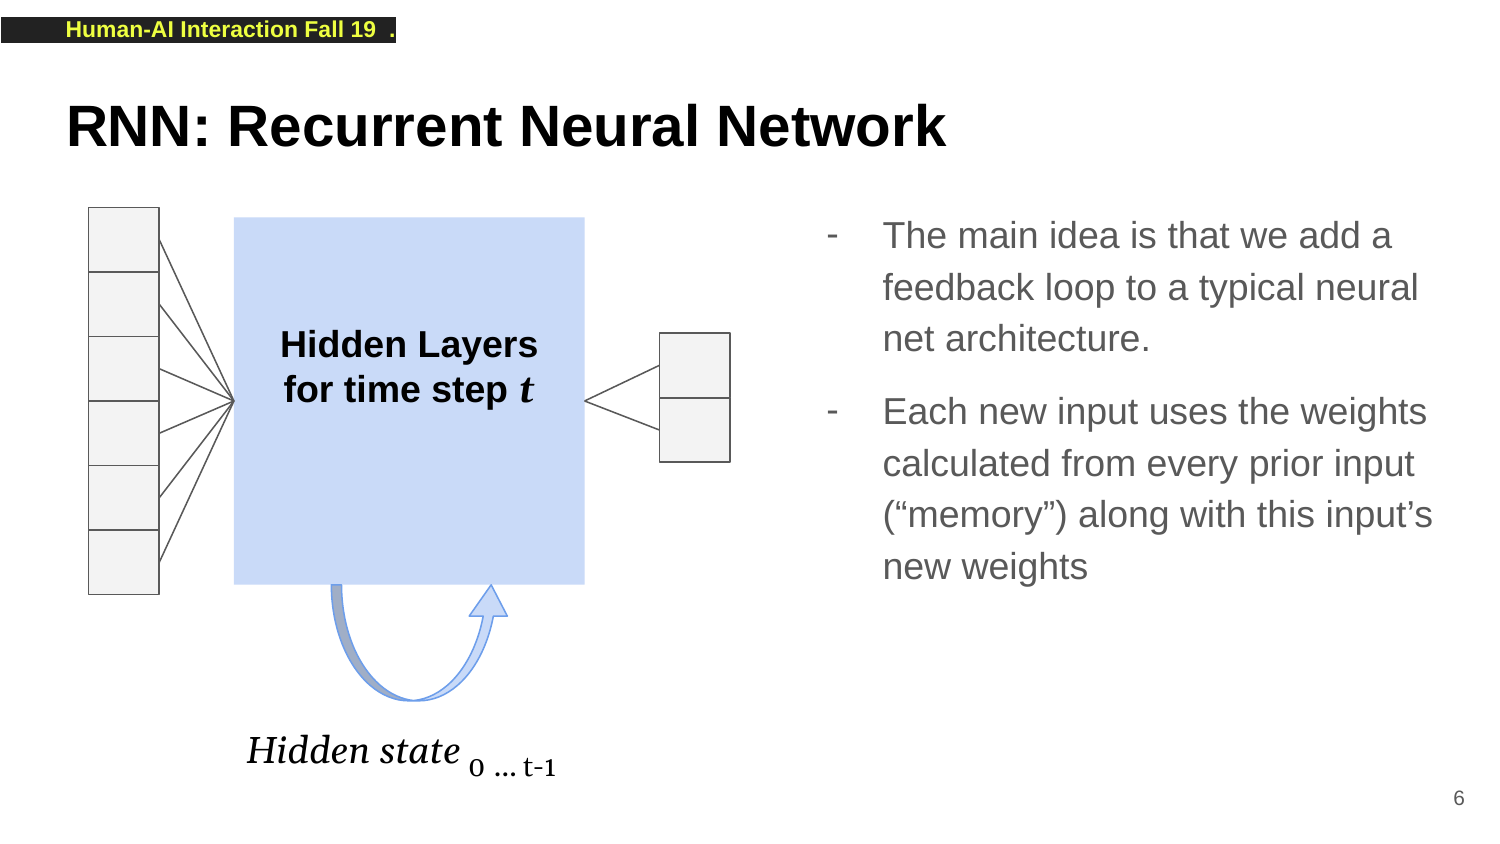

# RNN: Recurrent Neural Network
The main idea is that we add a feedback loop to a typical neural net architecture.
Each new input uses the weights calculated from every prior input (“memory”) along with this input’s new weights

Hidden Layers
for time step t

Hidden state 0 … t-1
6